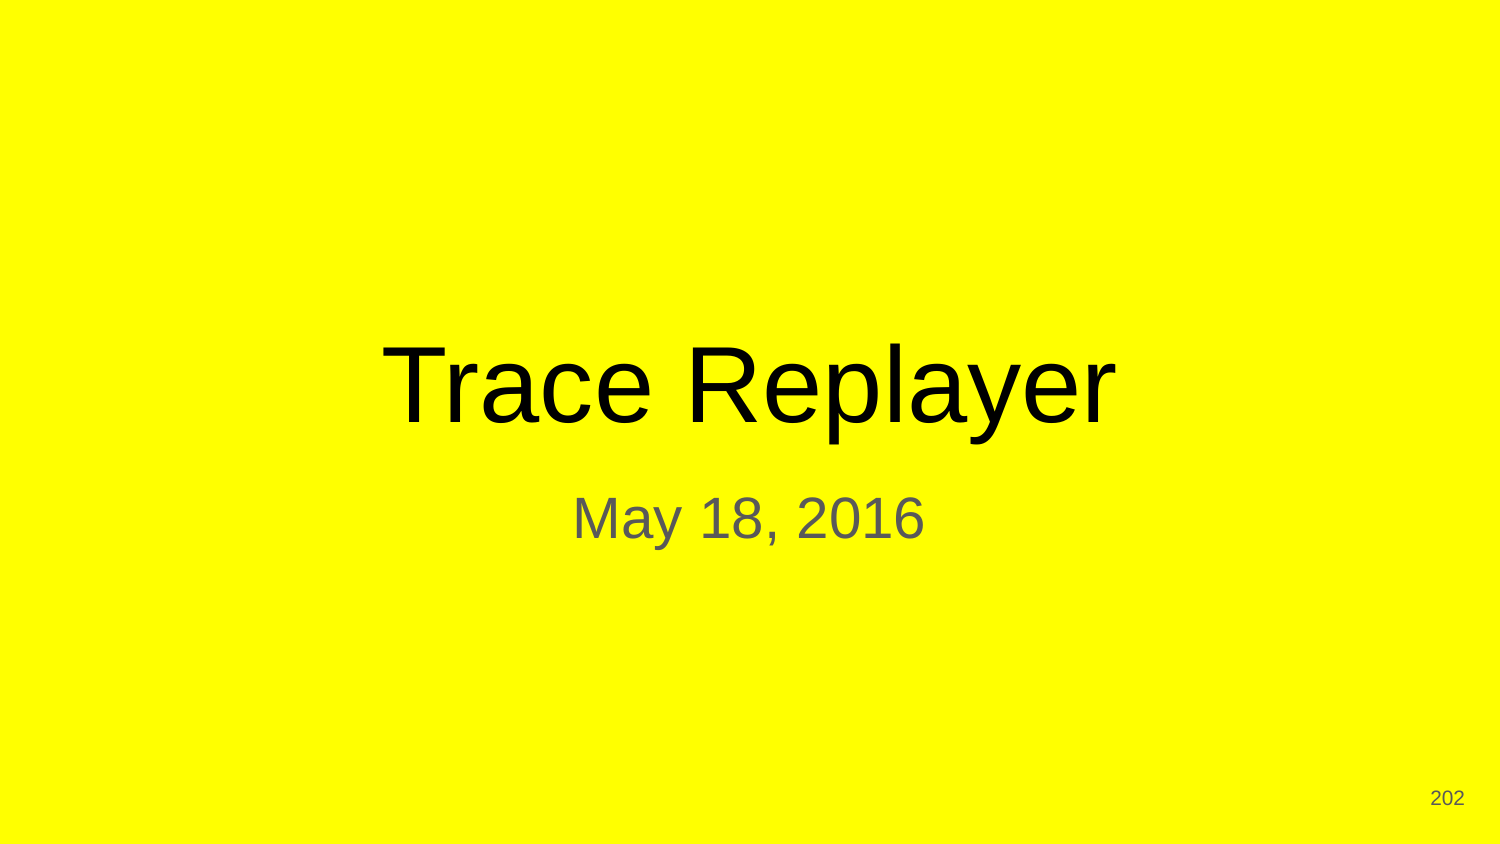

# Trace Replayer
May 18, 2016
202